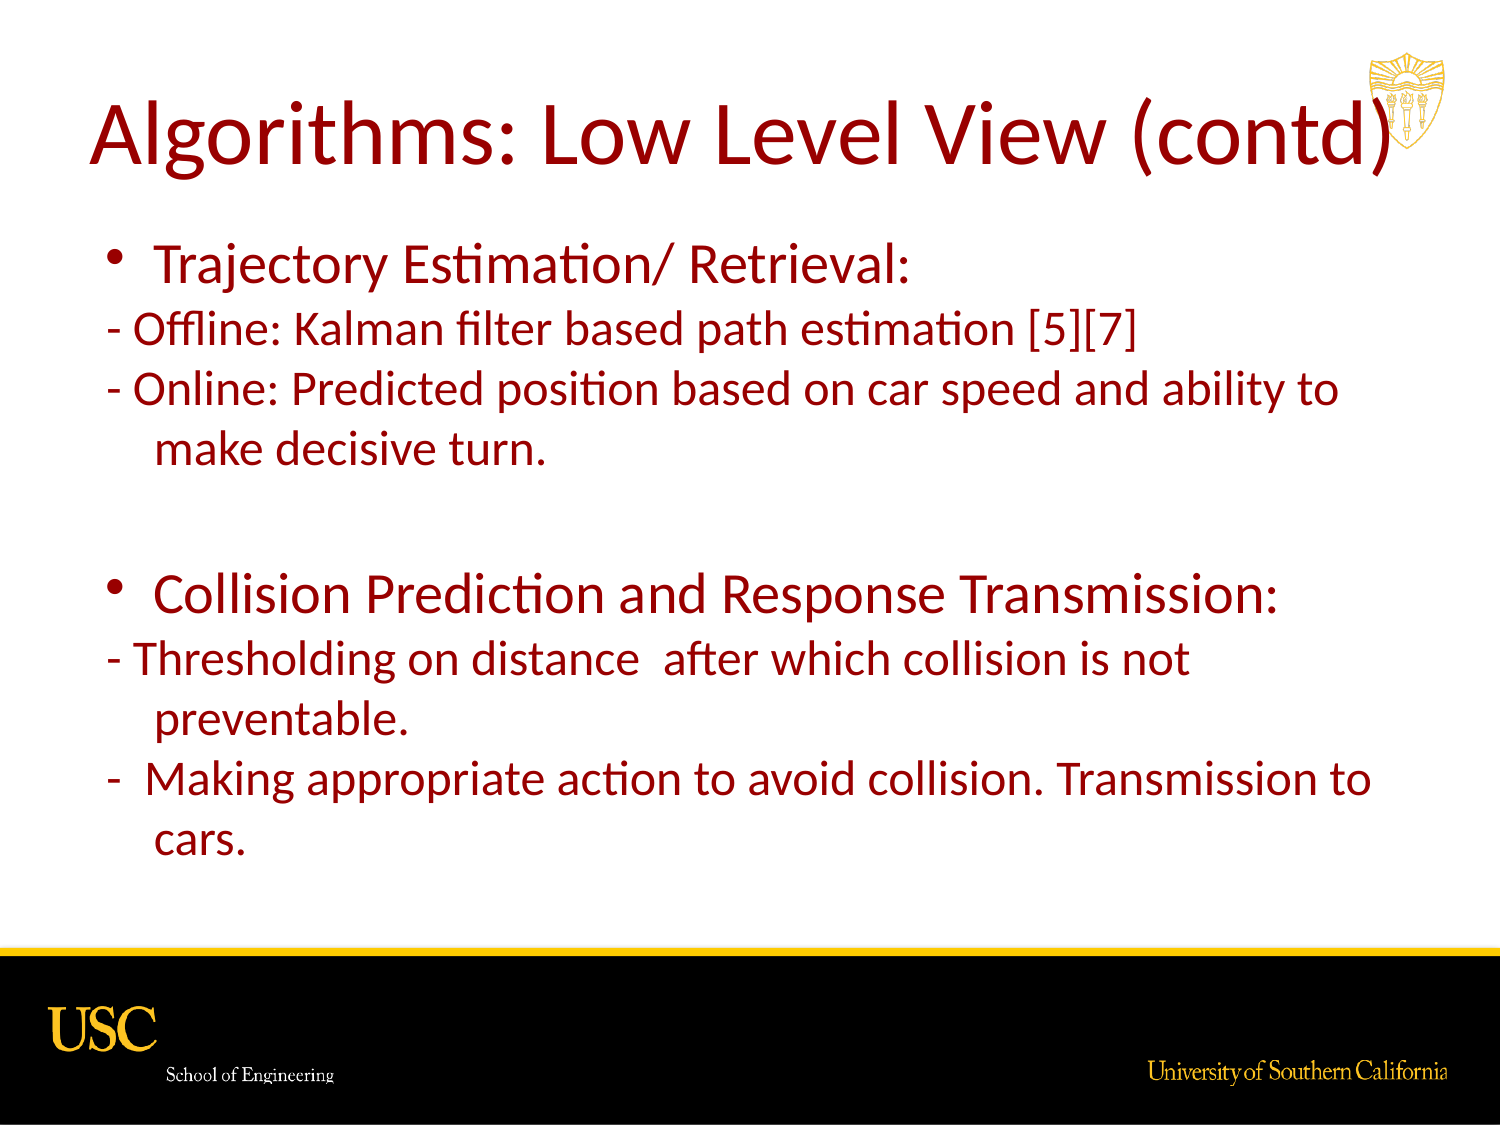

Algorithms: Low Level View (contd)
Trajectory Estimation/ Retrieval:
- Offline: Kalman filter based path estimation [5][7]
- Online: Predicted position based on car speed and ability to make decisive turn.

Collision Prediction and Response Transmission:
- Thresholding on distance  after which collision is not preventable.
-  Making appropriate action to avoid collision. Transmission to cars.